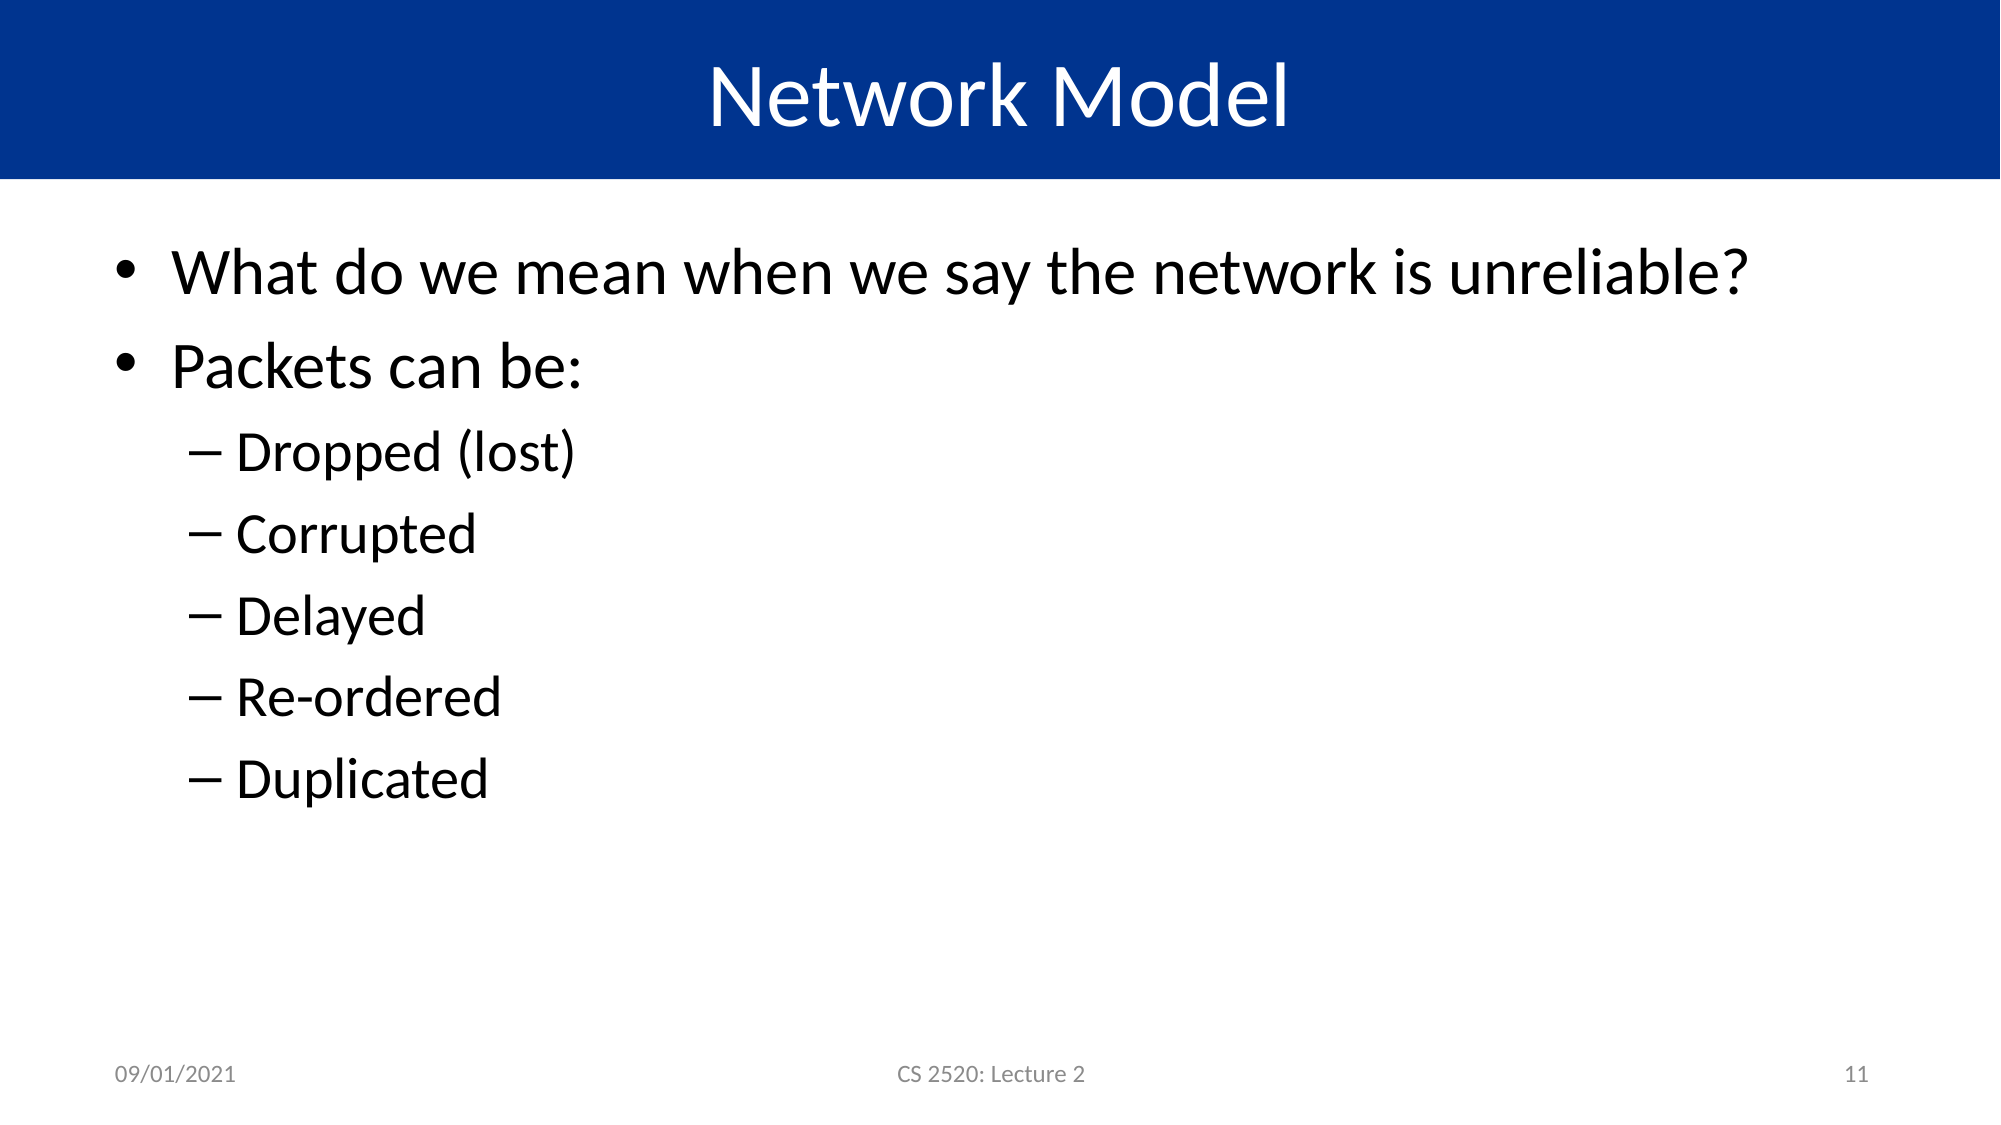

# Network Model
What do we mean when we say the network is unreliable?
Packets can be:
Dropped (lost)
Corrupted
Delayed
Re-ordered
Duplicated
09/01/2021
CS 2520: Lecture 2
11